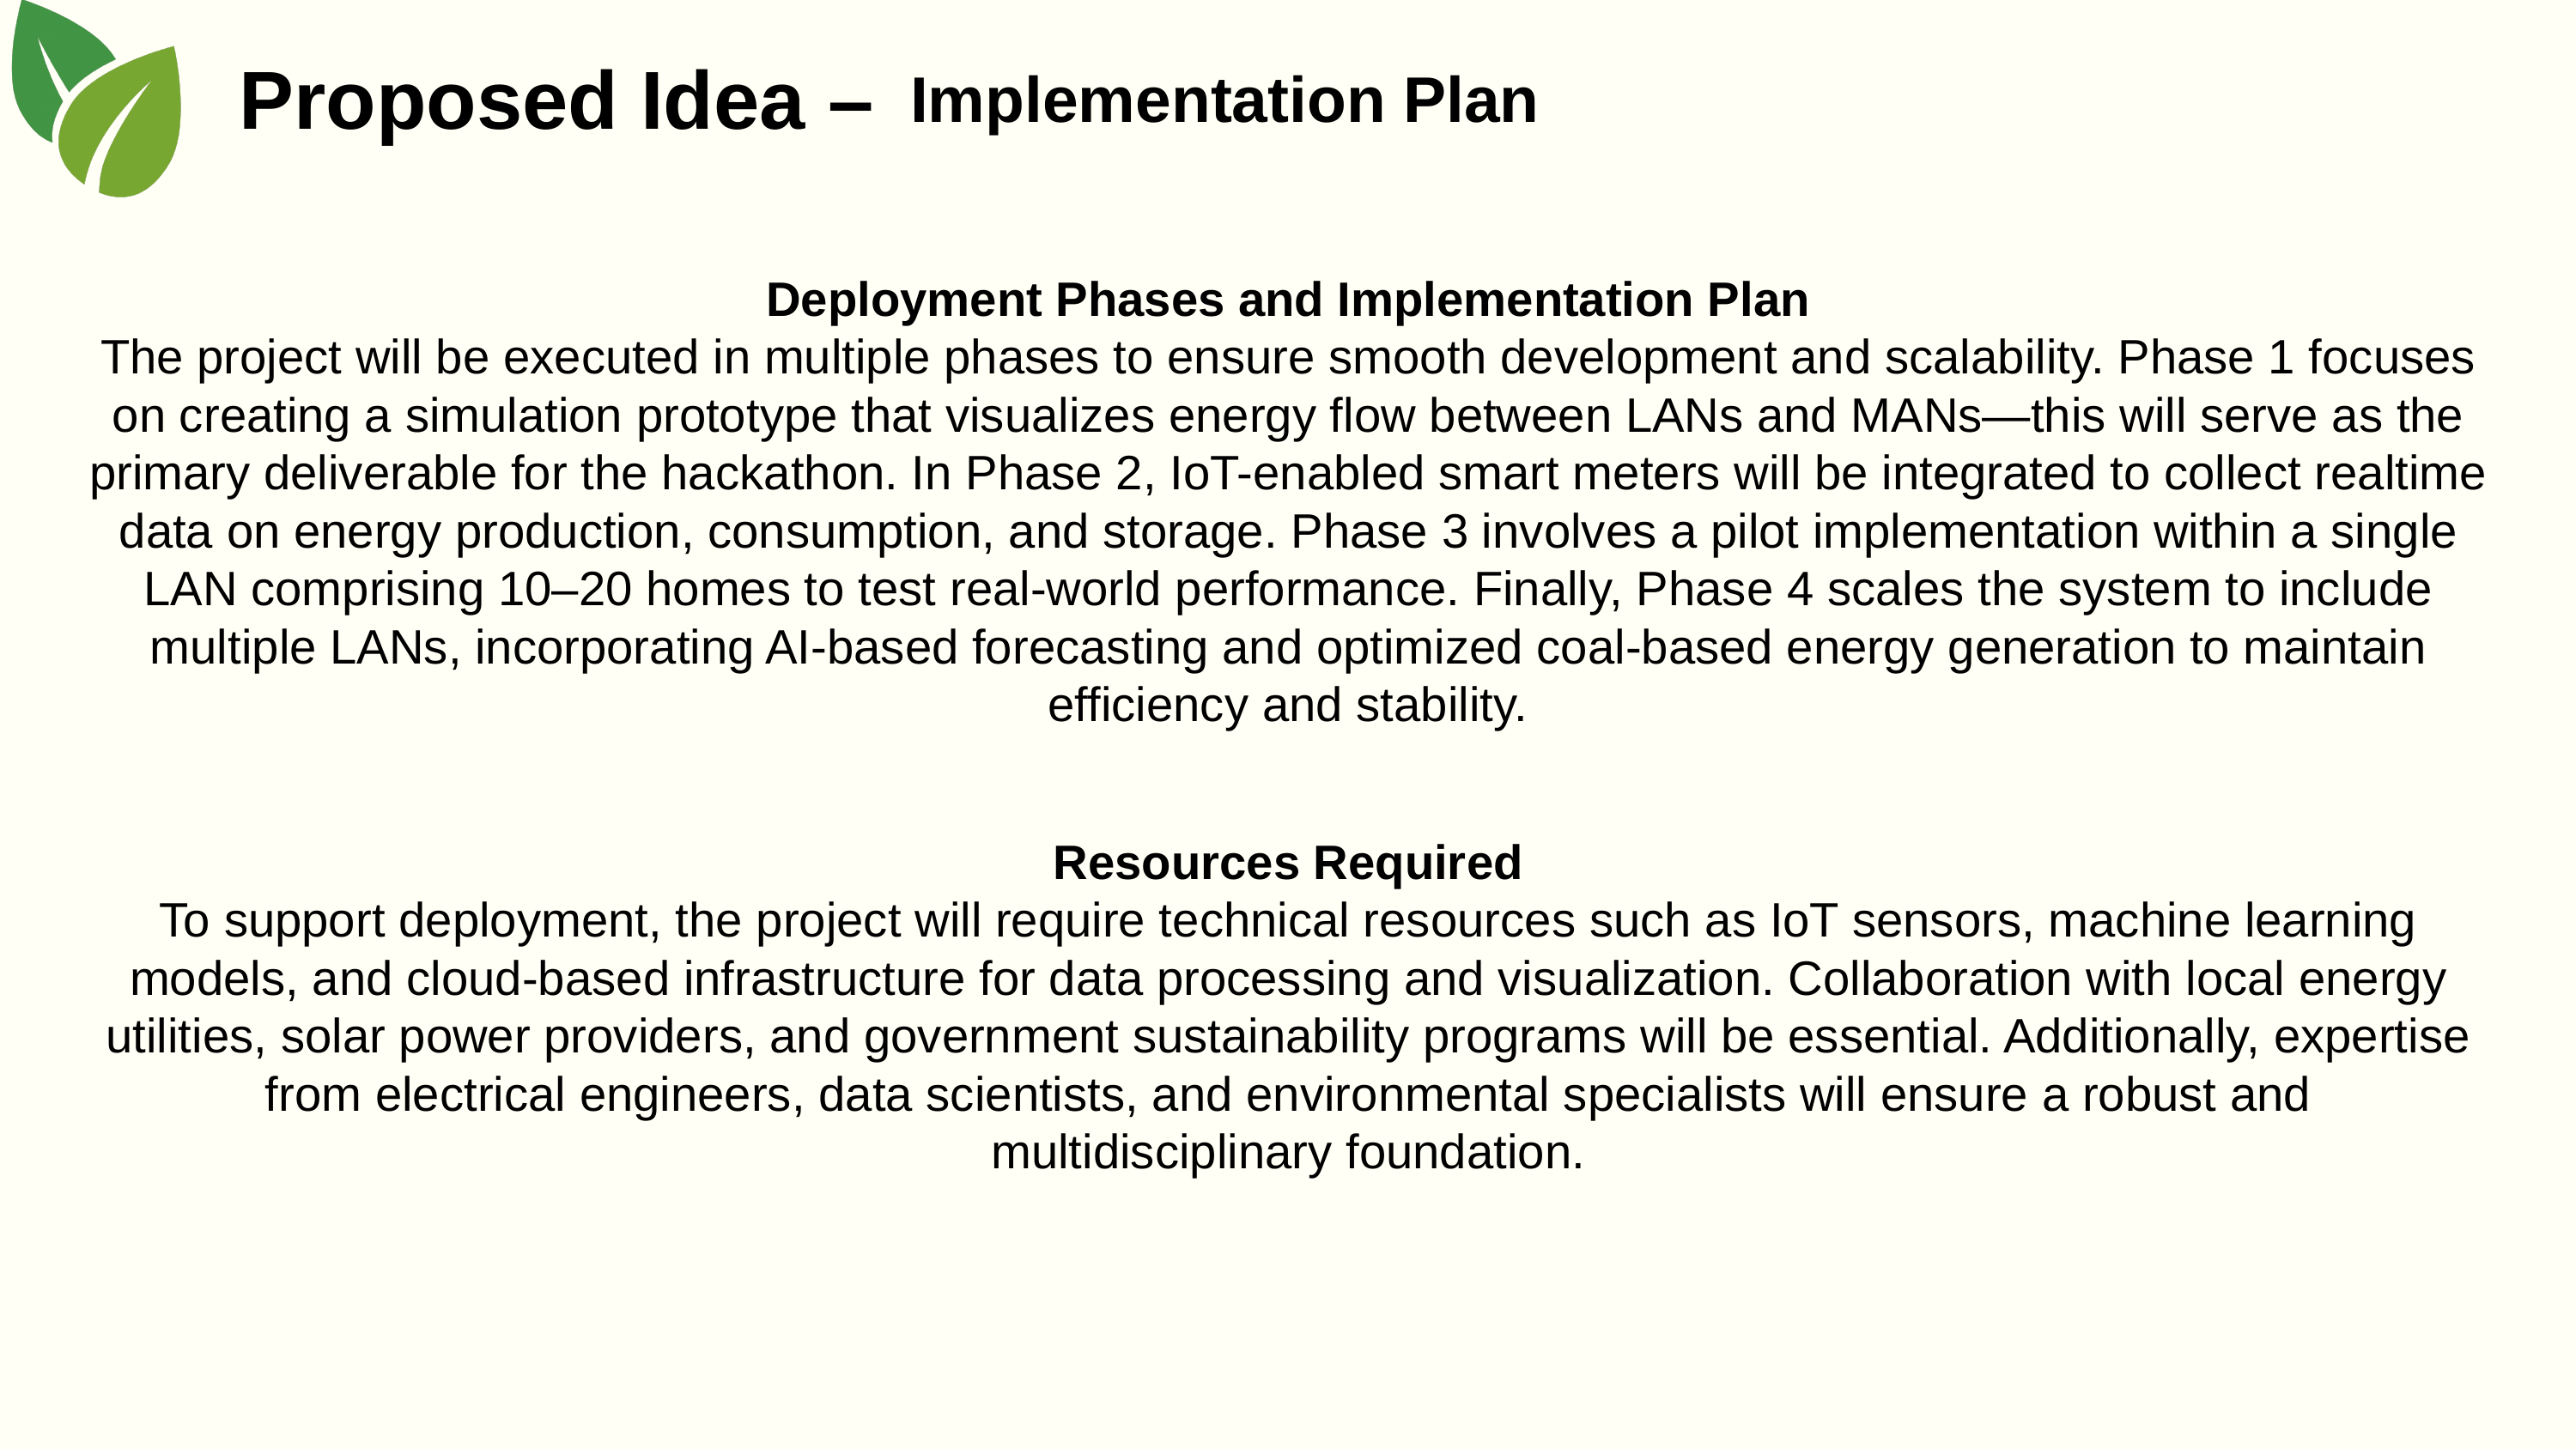

Proposed Idea –
Implementation Plan
Deployment Phases and Implementation Plan
The project will be executed in multiple phases to ensure smooth development and scalability. Phase 1 focuses on creating a simulation prototype that visualizes energy flow between LANs and MANs—this will serve as the primary deliverable for the hackathon. In Phase 2, IoT-enabled smart meters will be integrated to collect realtime data on energy production, consumption, and storage. Phase 3 involves a pilot implementation within a single LAN comprising 10–20 homes to test real-world performance. Finally, Phase 4 scales the system to include multiple LANs, incorporating AI-based forecasting and optimized coal-based energy generation to maintain efficiency and stability.
Resources Required
To support deployment, the project will require technical resources such as IoT sensors, machine learning models, and cloud-based infrastructure for data processing and visualization. Collaboration with local energy utilities, solar power providers, and government sustainability programs will be essential. Additionally, expertise from electrical engineers, data scientists, and environmental specialists will ensure a robust and multidisciplinary foundation.